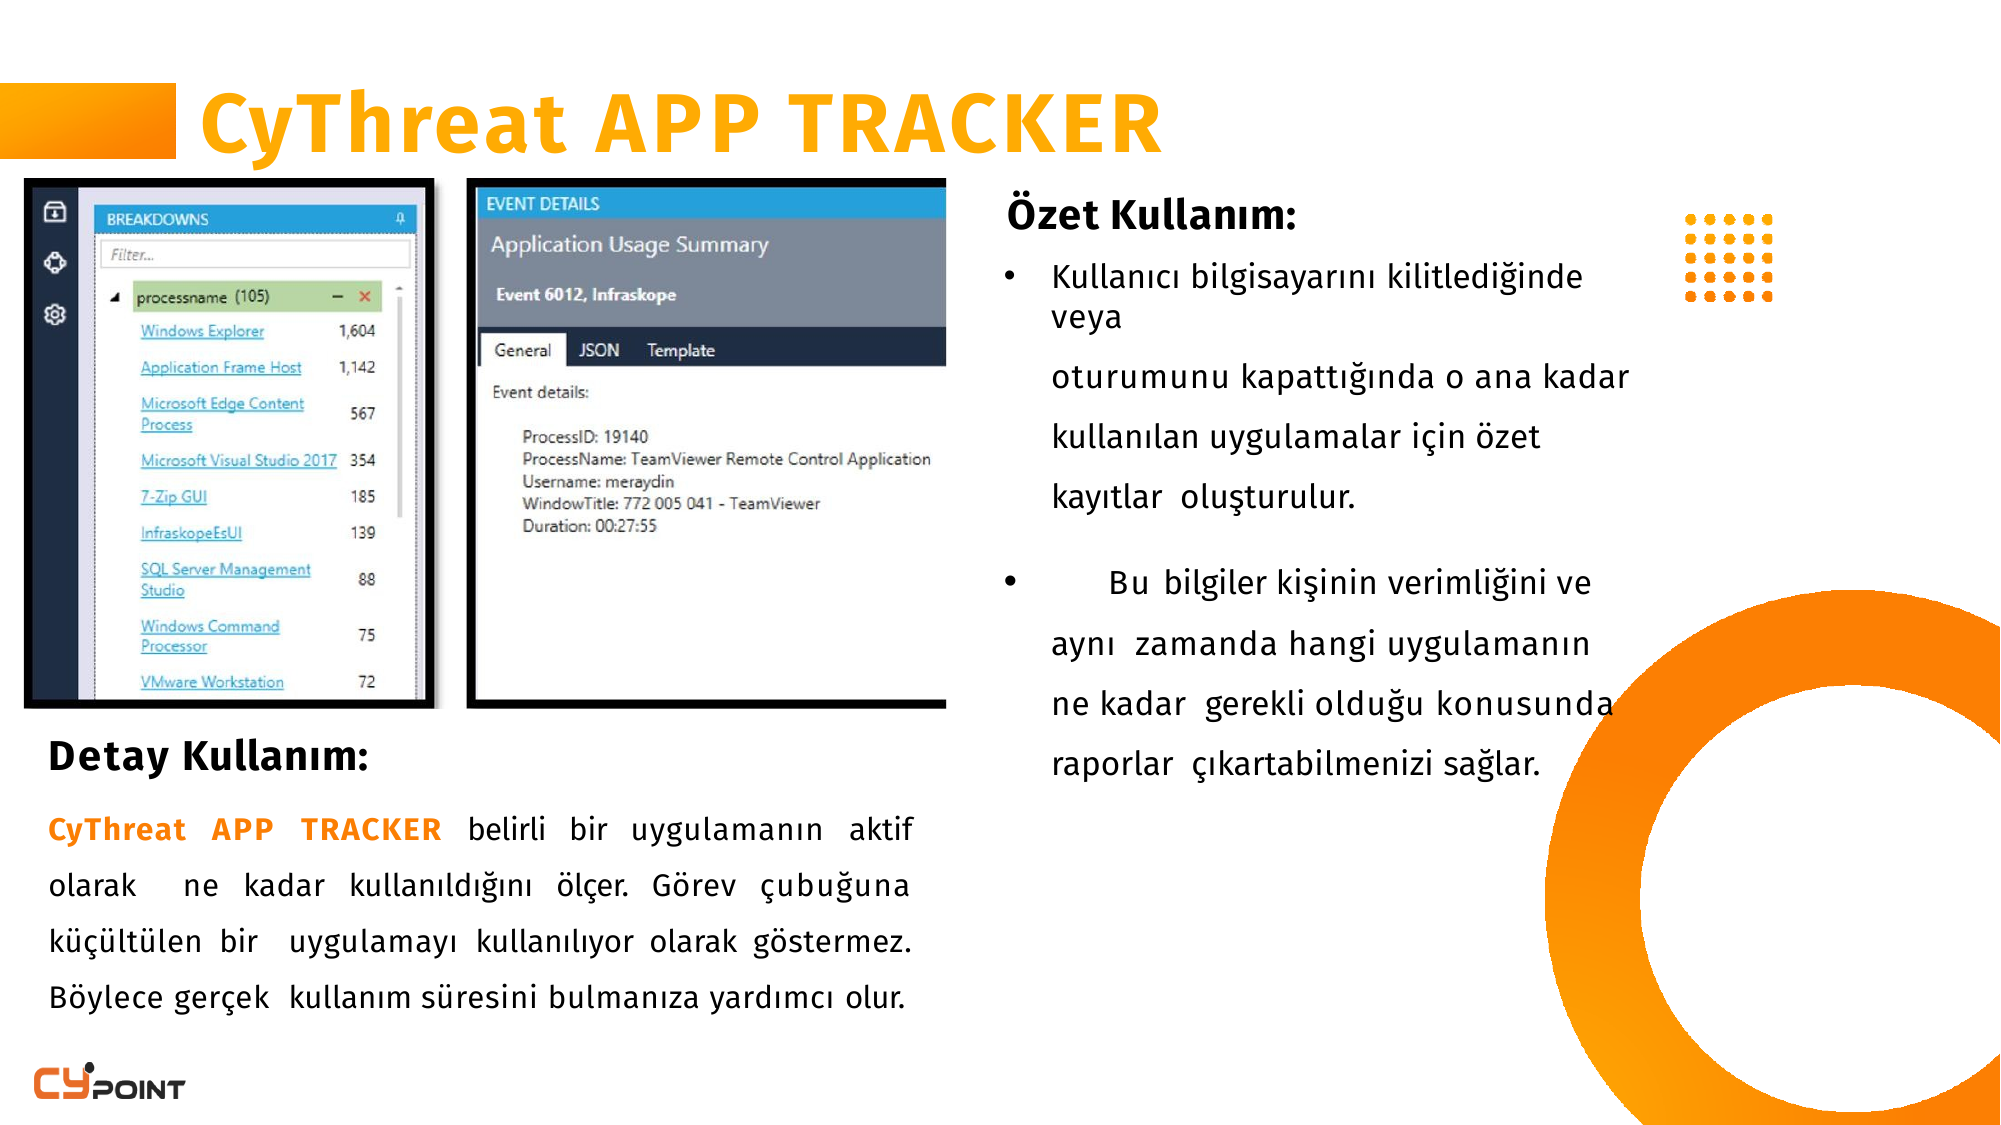

# CyThreat APP TRACKER

Özet Kullanım:
Kullanıcı bilgisayarını kilitlediğinde veya
oturumunu kapattığında o ana kadar
kullanılan uygulamalar için özet kayıtlar  oluşturulur.

	Bu bilgiler kişinin verimliğini ve aynı  zamanda hangi uygulamanın ne kadar  gerekli olduğu konusunda raporlar  çıkartabilmenizi sağlar.

Detay Kullanım:
CyThreat APP TRACKER belirli bir uygulamanın aktif olarak  ne kadar kullanıldığını ölçer. Görev çubuğuna küçültülen bir  uygulamayı kullanılıyor olarak göstermez. Böylece gerçek  kullanım süresini bulmanıza yardımcı olur.